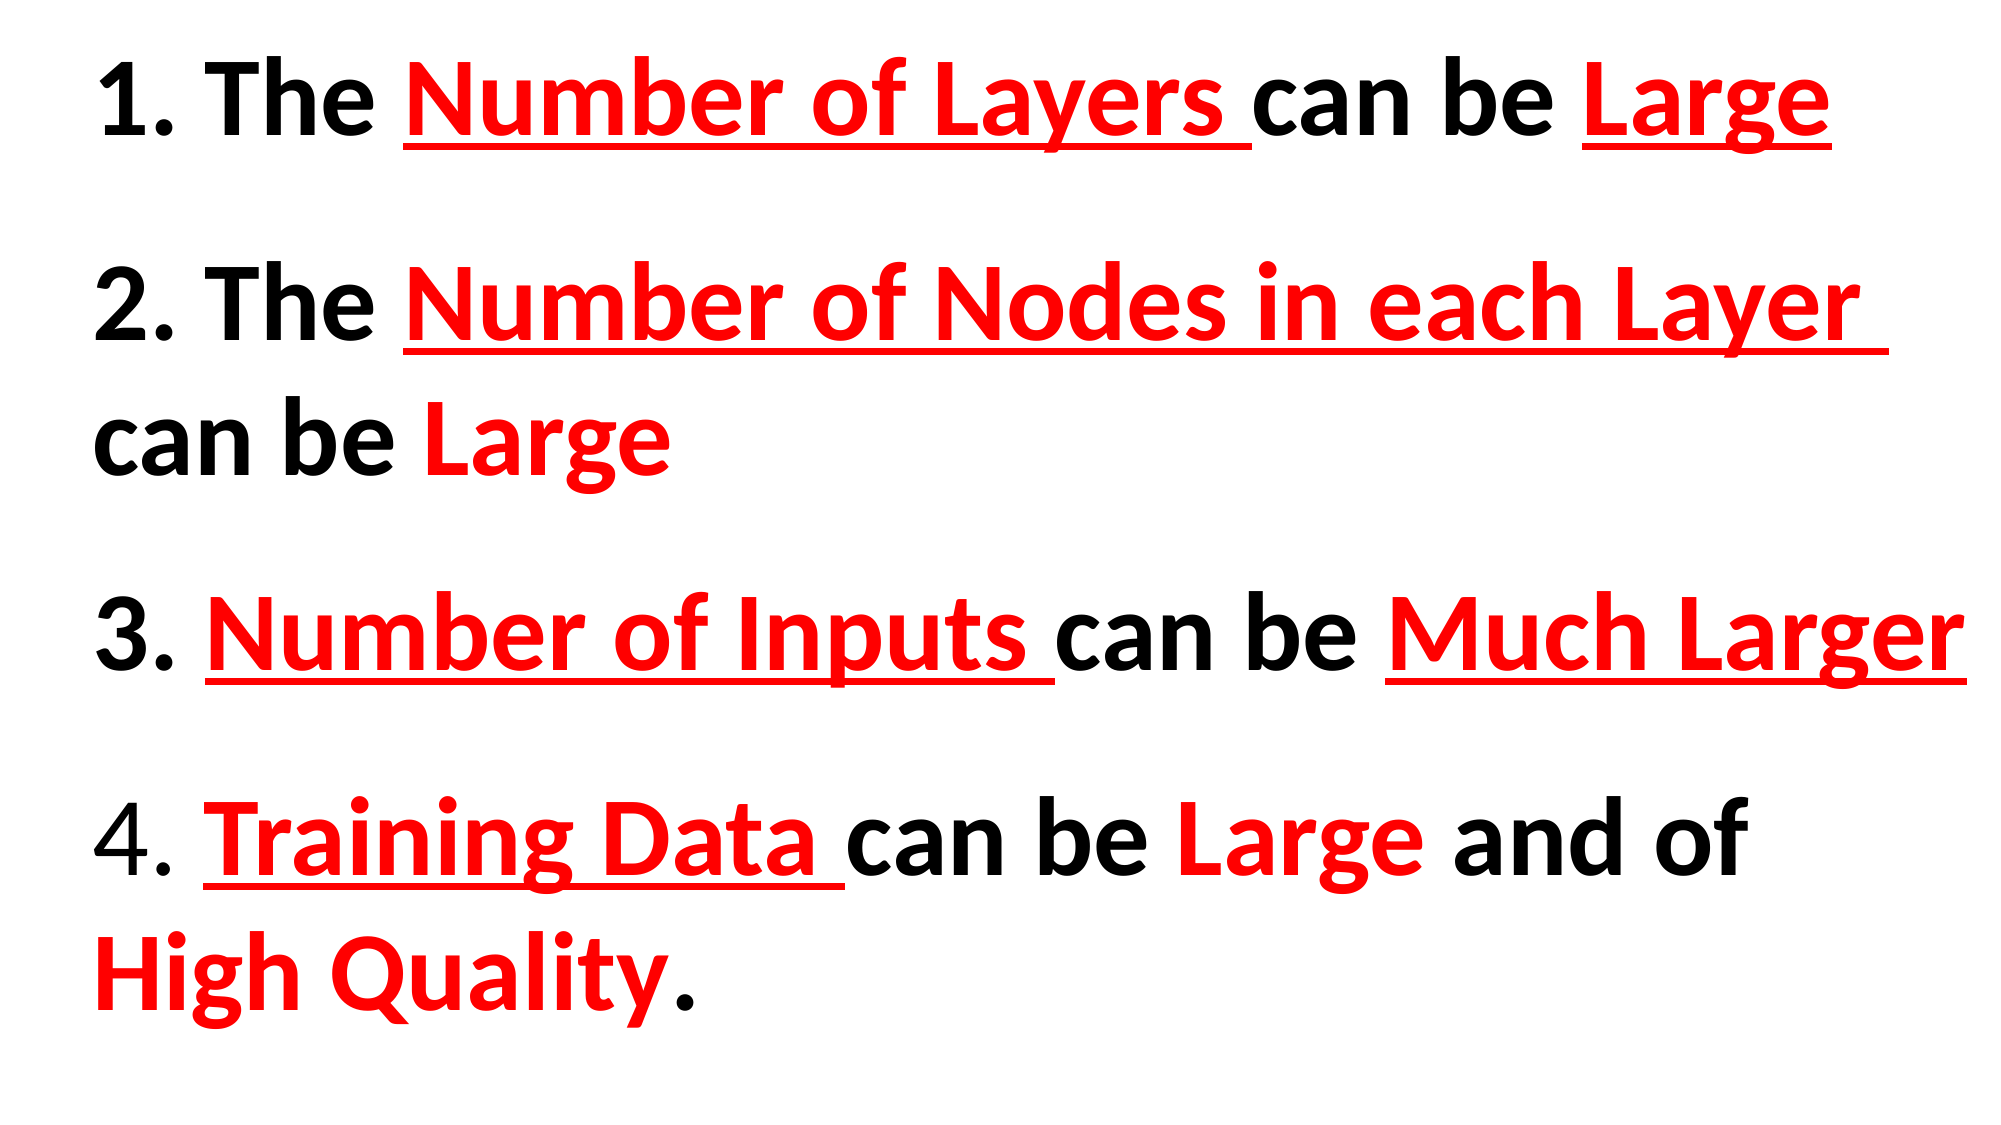

1. The Number of Layers can be Large

2. The Number of Nodes in each Layer 	can be Large

3. Number of Inputs can be Much Larger

4. Training Data can be Large and of 	High Quality.